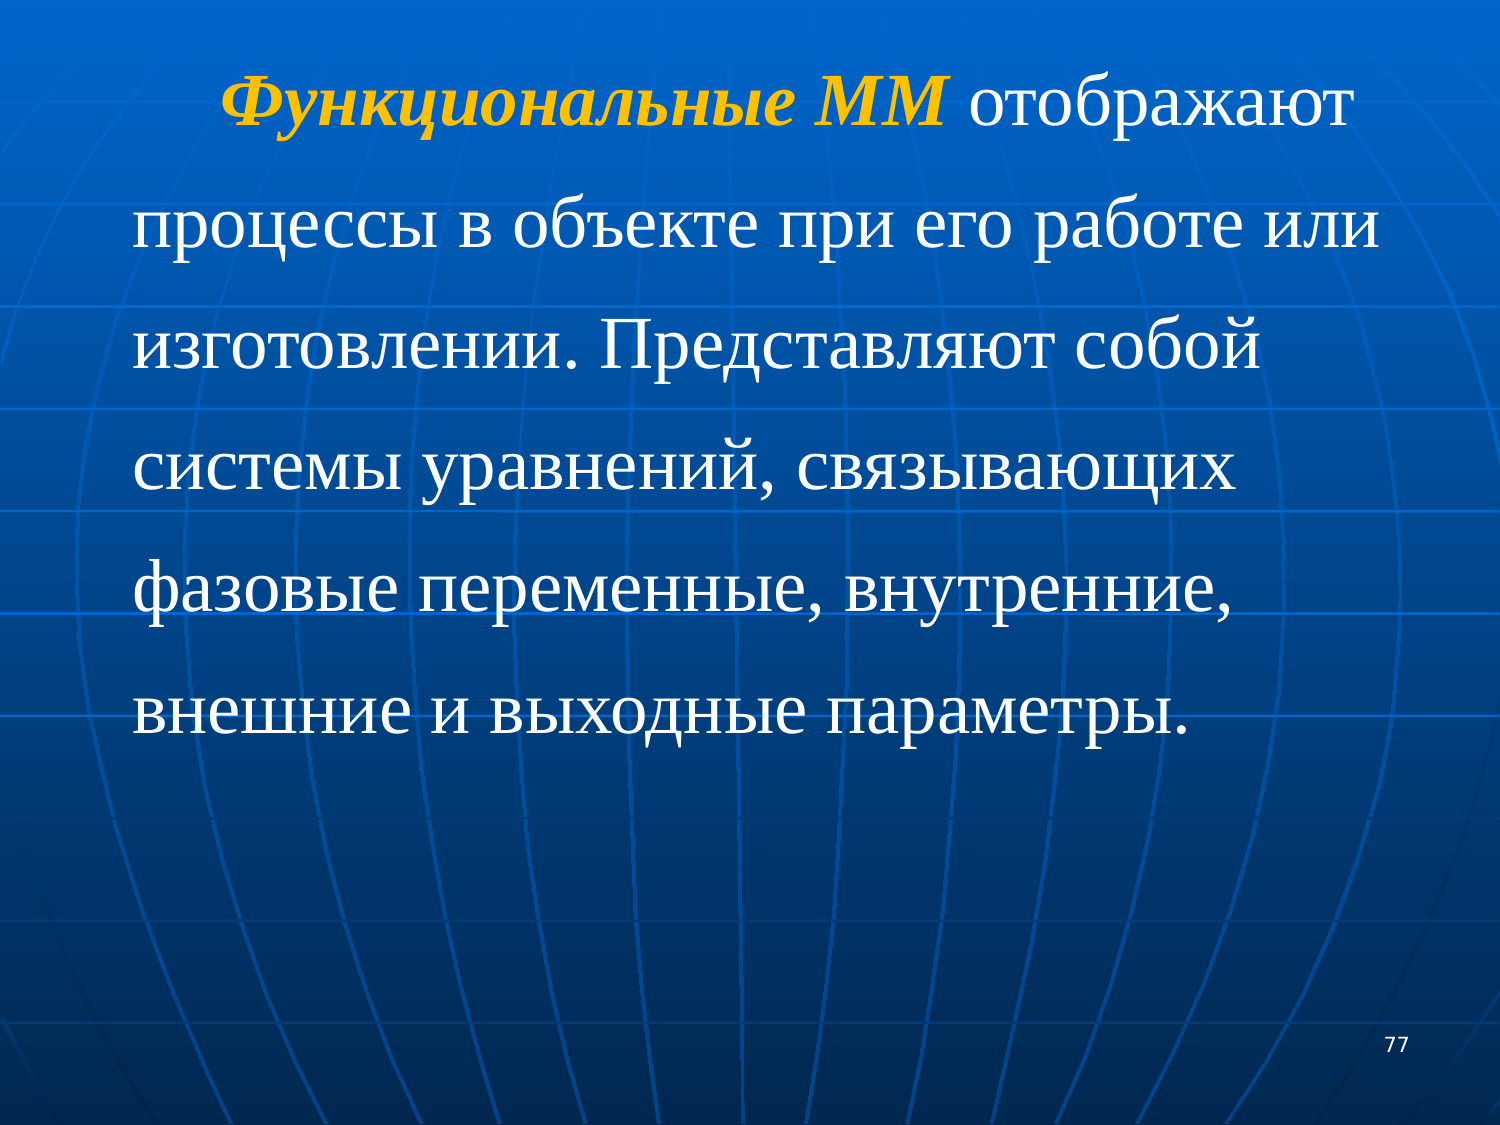

Функциональные ММ отображают процессы в объекте при его работе или изготовлении. Представляют собой системы уравнений, связывающих фазовые переменные, внутренние, внешние и выходные параметры.

77